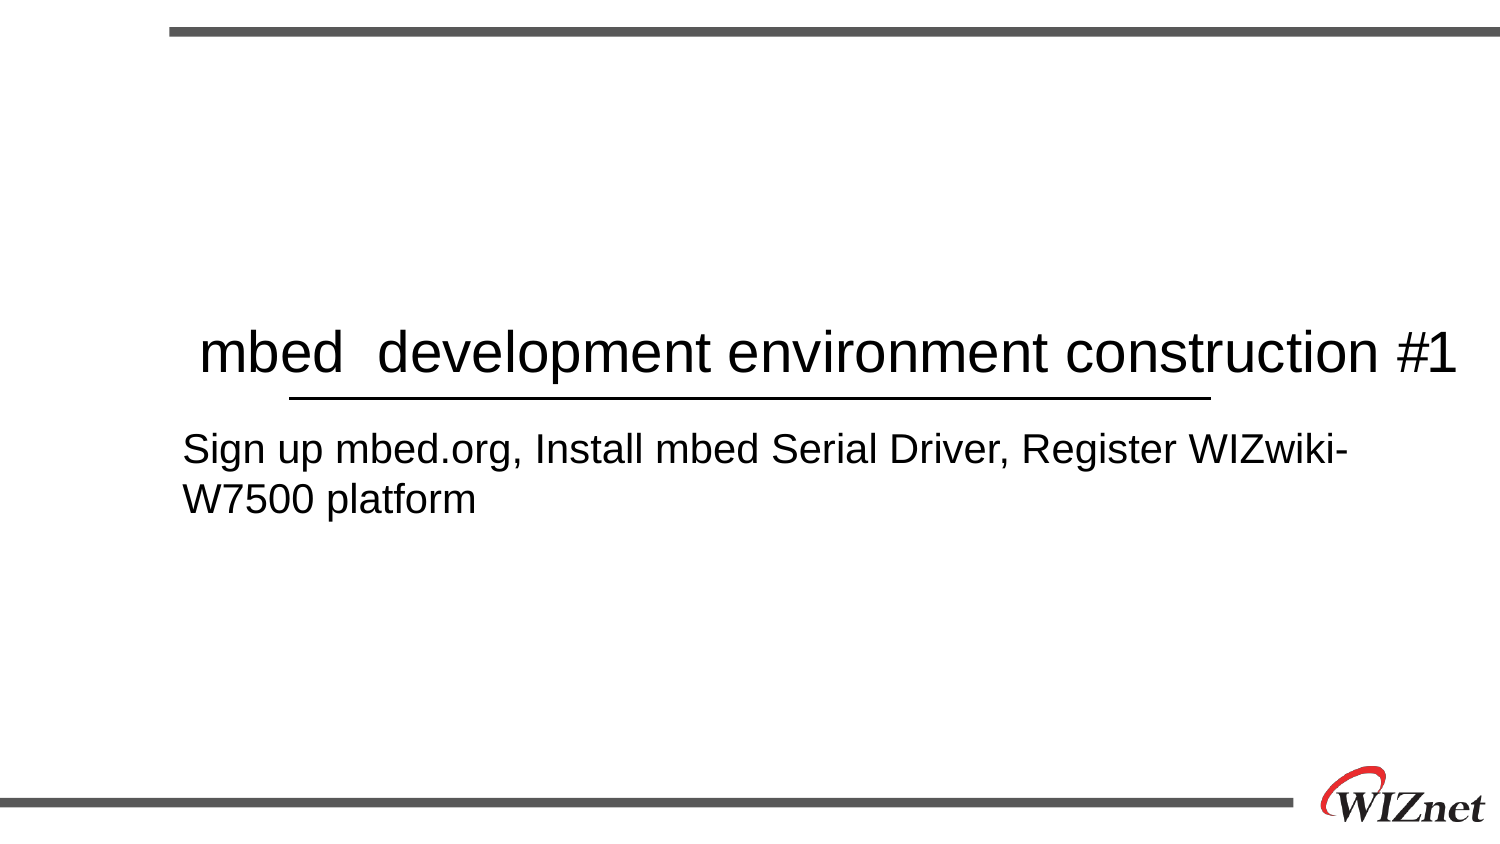

# mbed  development environment construction #1
Sign up mbed.org, Install mbed Serial Driver, Register WIZwiki-W7500 platform